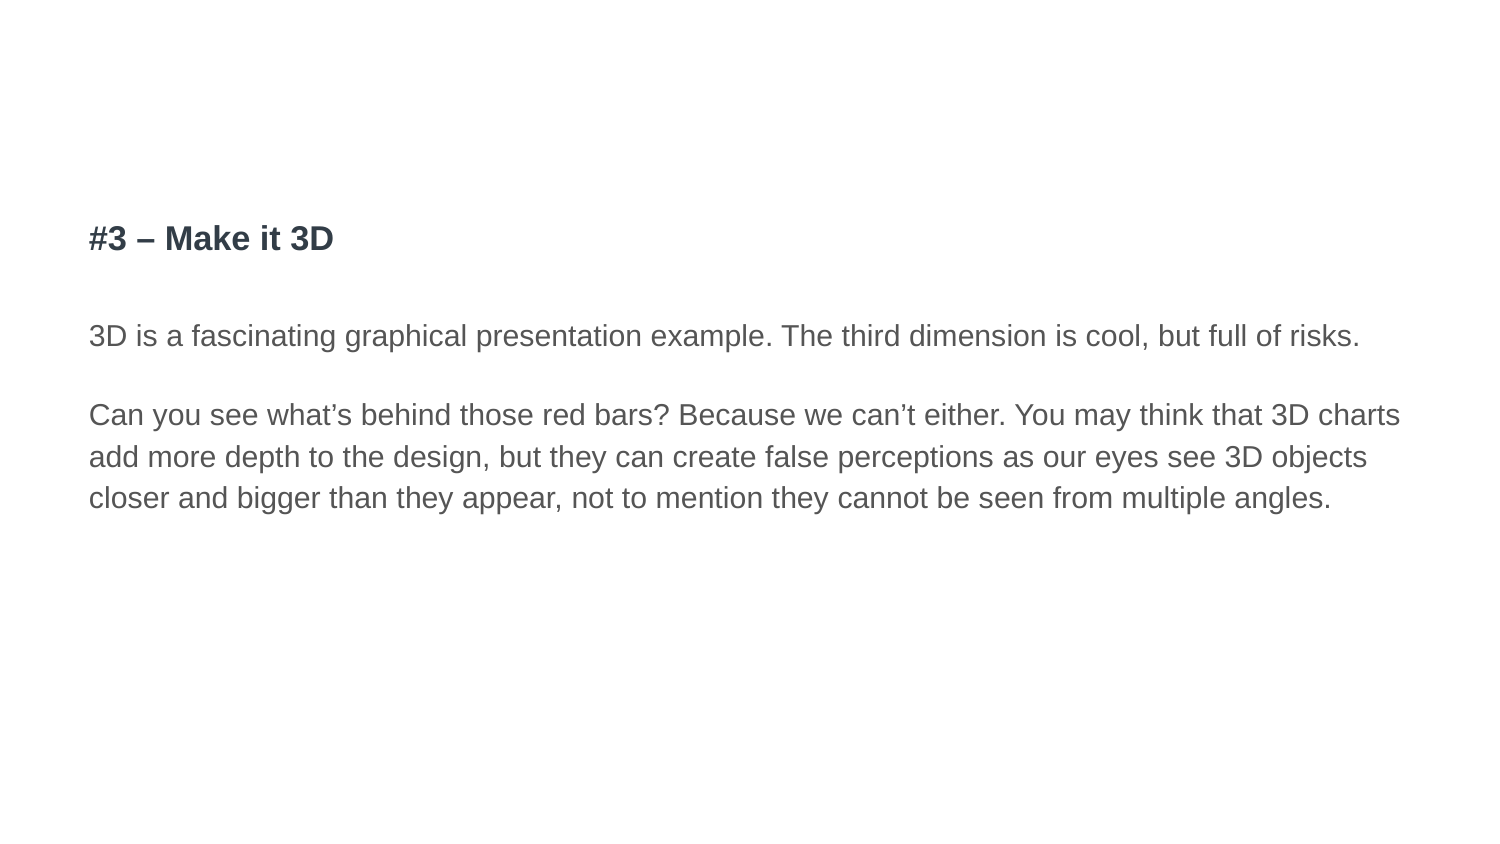

#3 – Make it 3D

3D is a fascinating graphical presentation example. The third dimension is cool, but full of risks.
Can you see what’s behind those red bars? Because we can’t either. You may think that 3D charts add more depth to the design, but they can create false perceptions as our eyes see 3D objects closer and bigger than they appear, not to mention they cannot be seen from multiple angles.